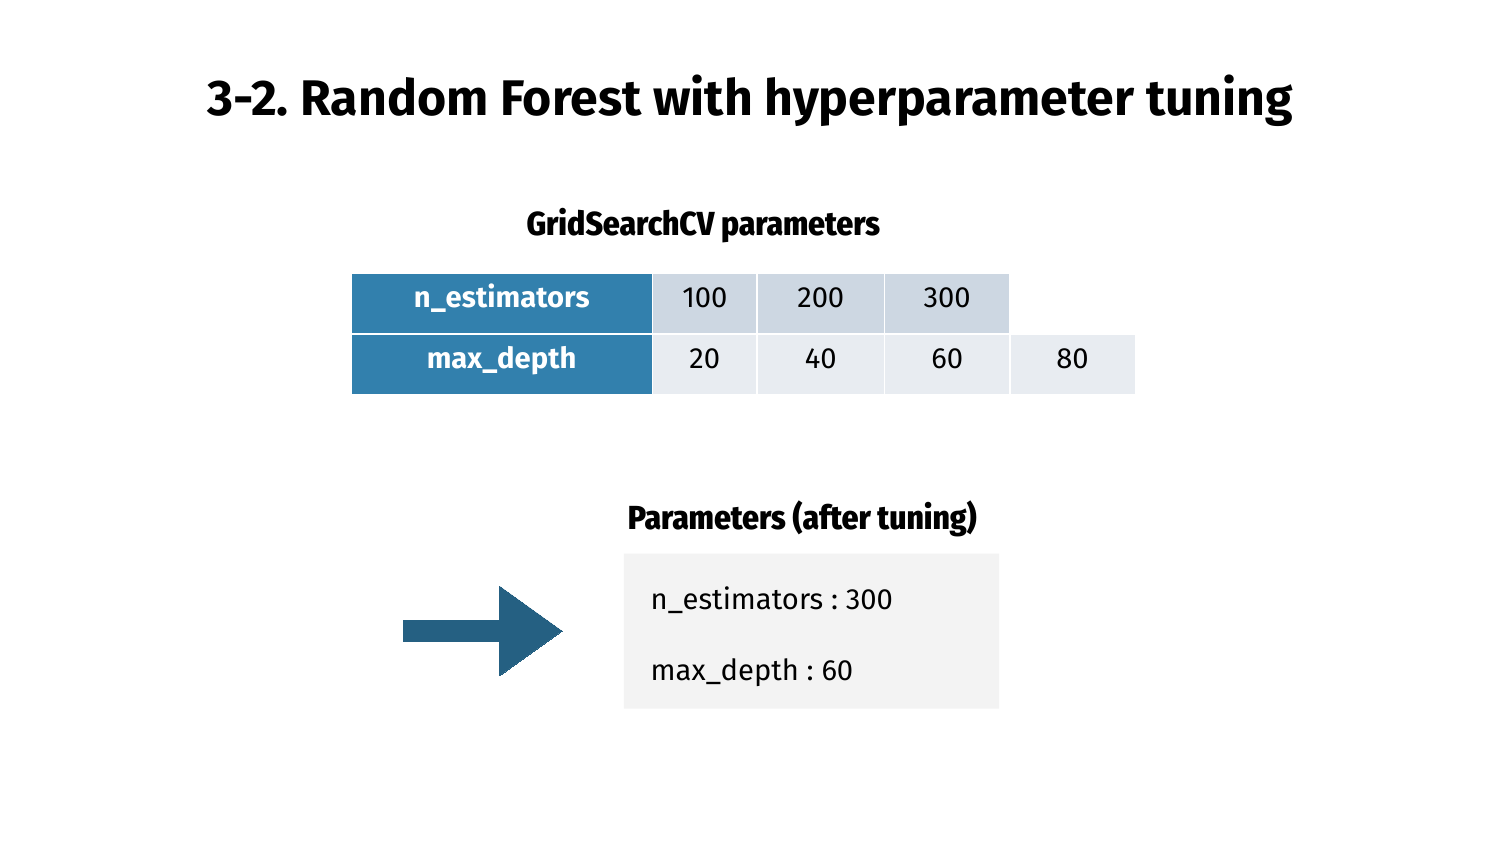

# 3-2. Random Forest with hyperparameter tuning

GridSearchCV parameters
| n\_estimators | 100 | 200 | 300 |  |
| --- | --- | --- | --- | --- |
| max\_depth | 20 | 40 | 60 | 80 |
Parameters (after tuning)

n_estimators : 300

max_depth : 60